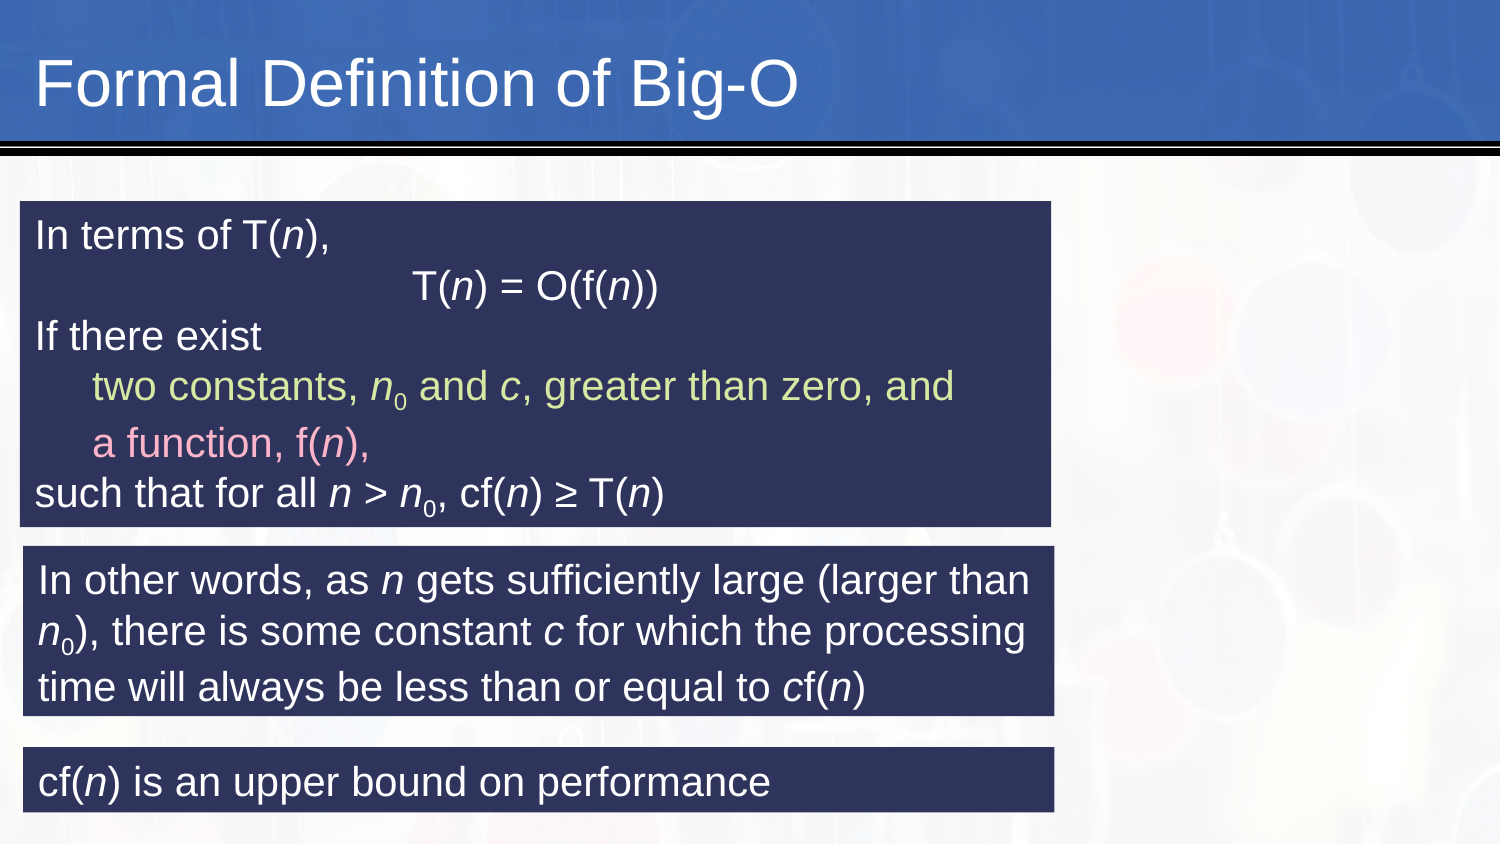

# 10
Formal Definition of Big-O
In terms of T(n),
T(n) = O(f(n))
If there exist
     two constants, n0 and c, greater than zero, and
     a function, f(n),
such that for all n > n0, cf(n) ≥ T(n)
In other words, as n gets sufficiently large (larger than n0), there is some constant c for which the processing time will always be less than or equal to cf(n)
cf(n) is an upper bound on performance